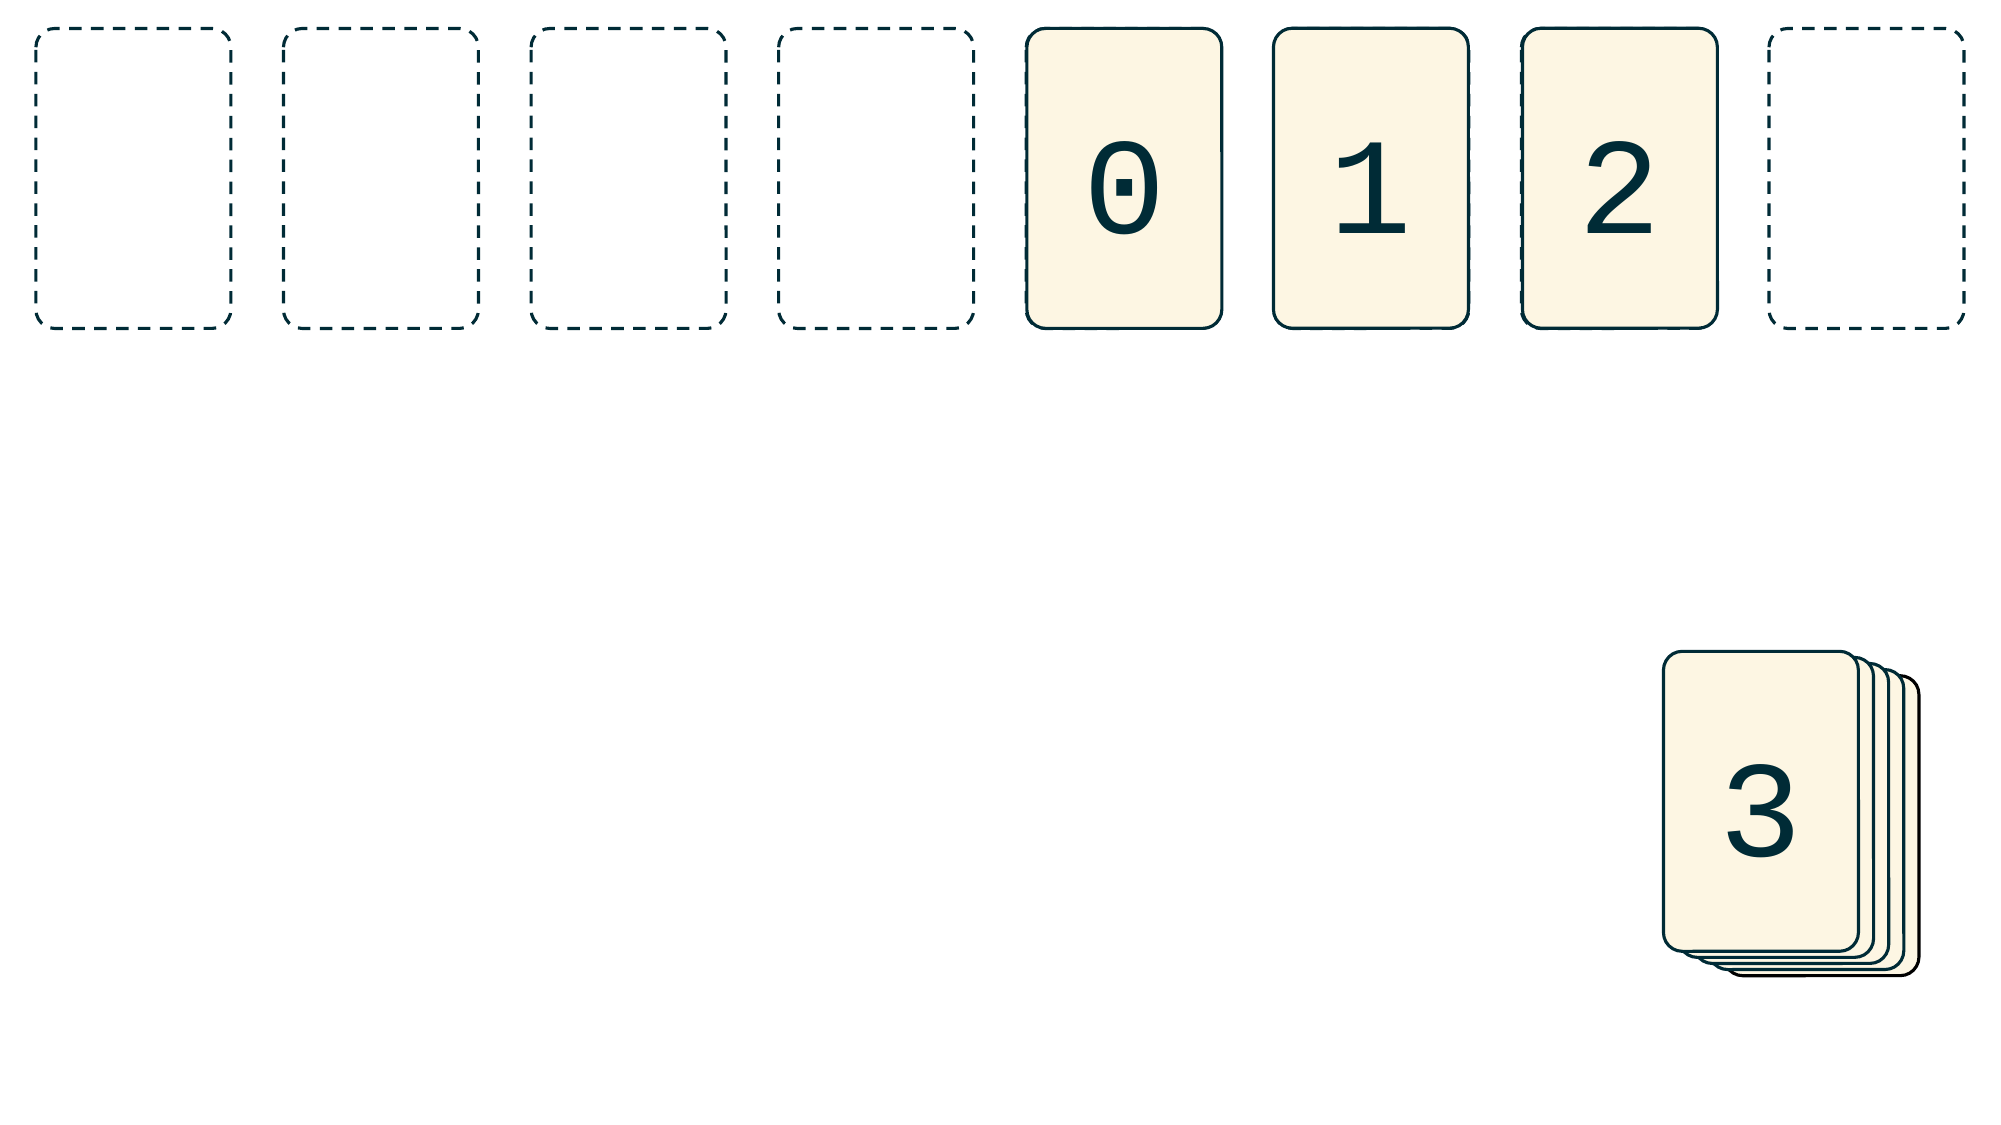

1
2
0
3
4
5
6
7